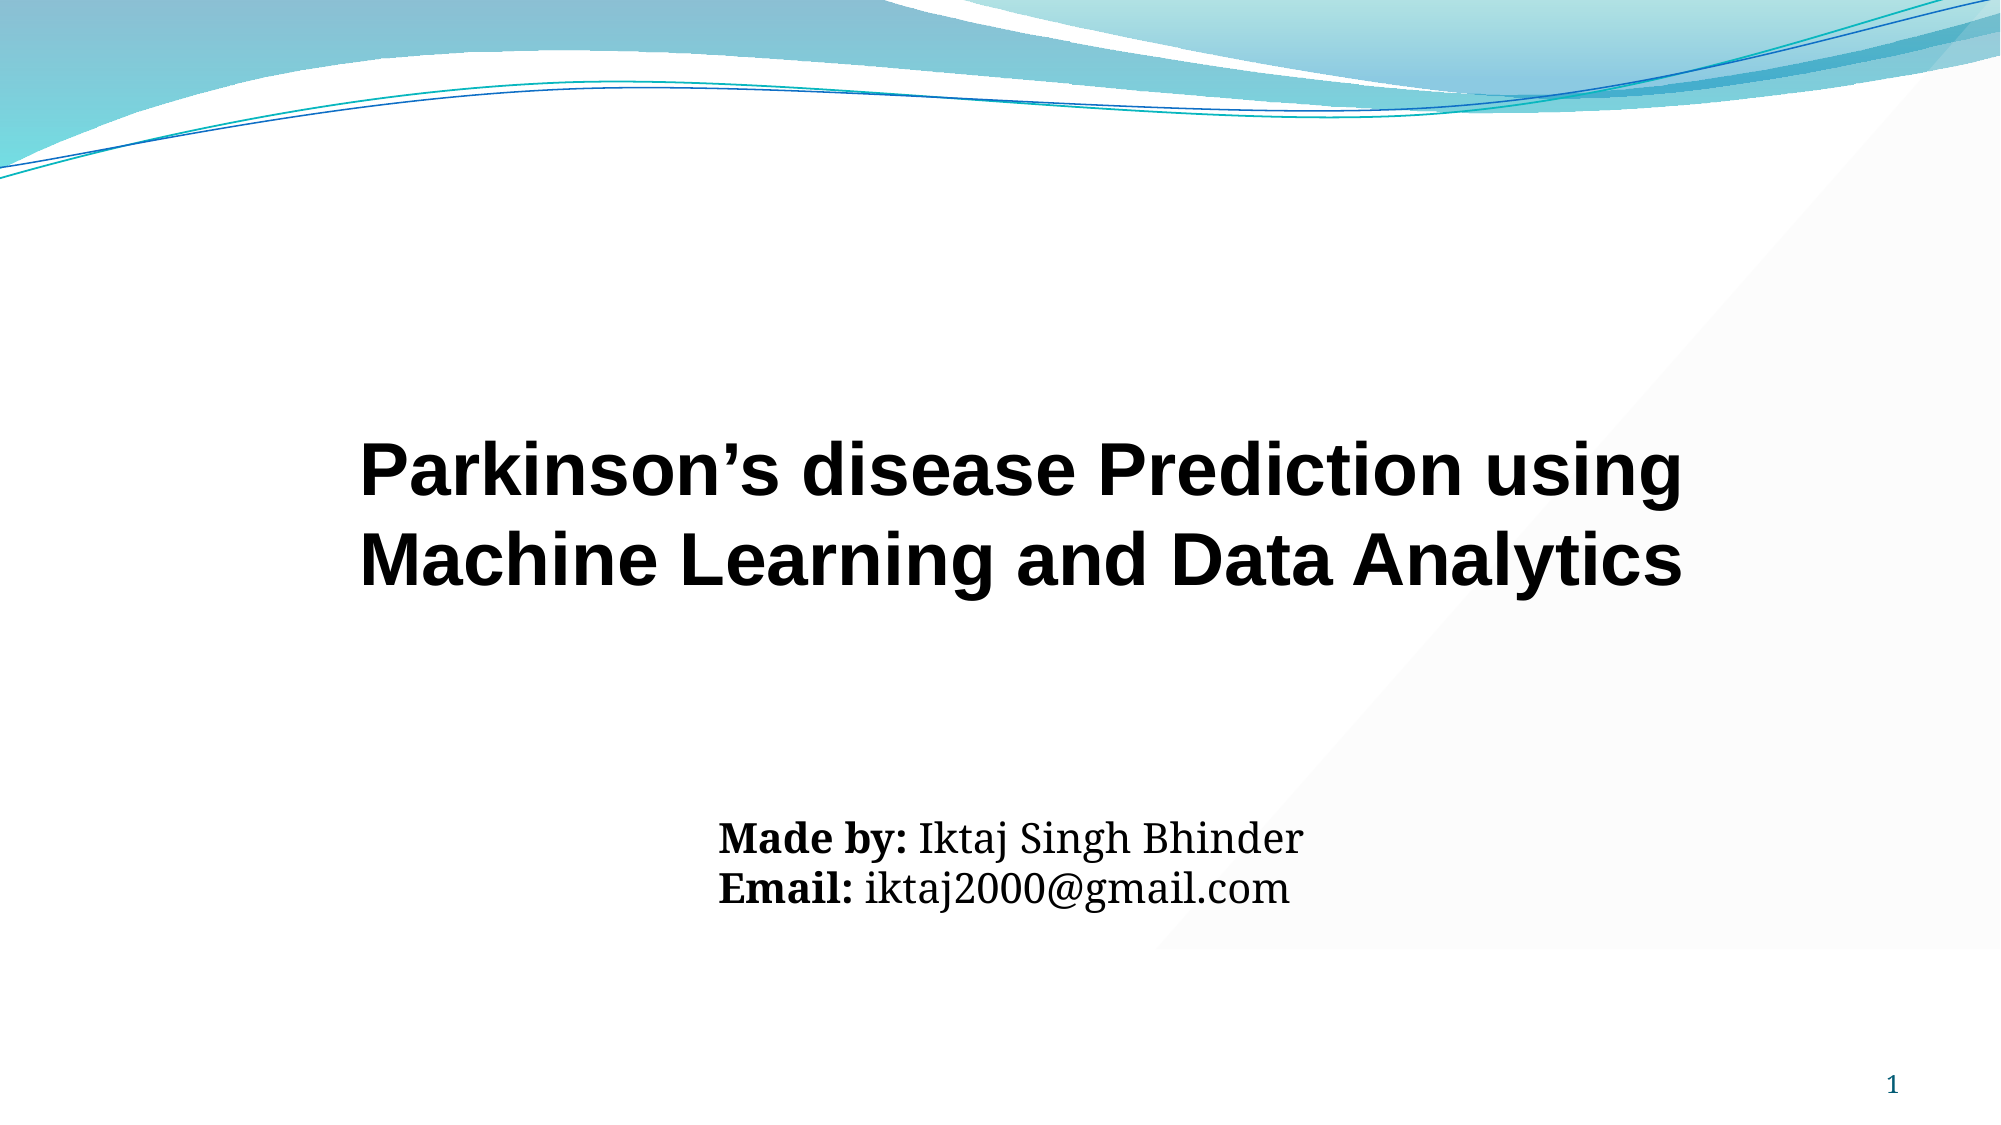

Parkinson’s disease Prediction using Machine Learning and Data Analytics

Made by: Iktaj Singh Bhinder
Email: iktaj2000@gmail.com
1